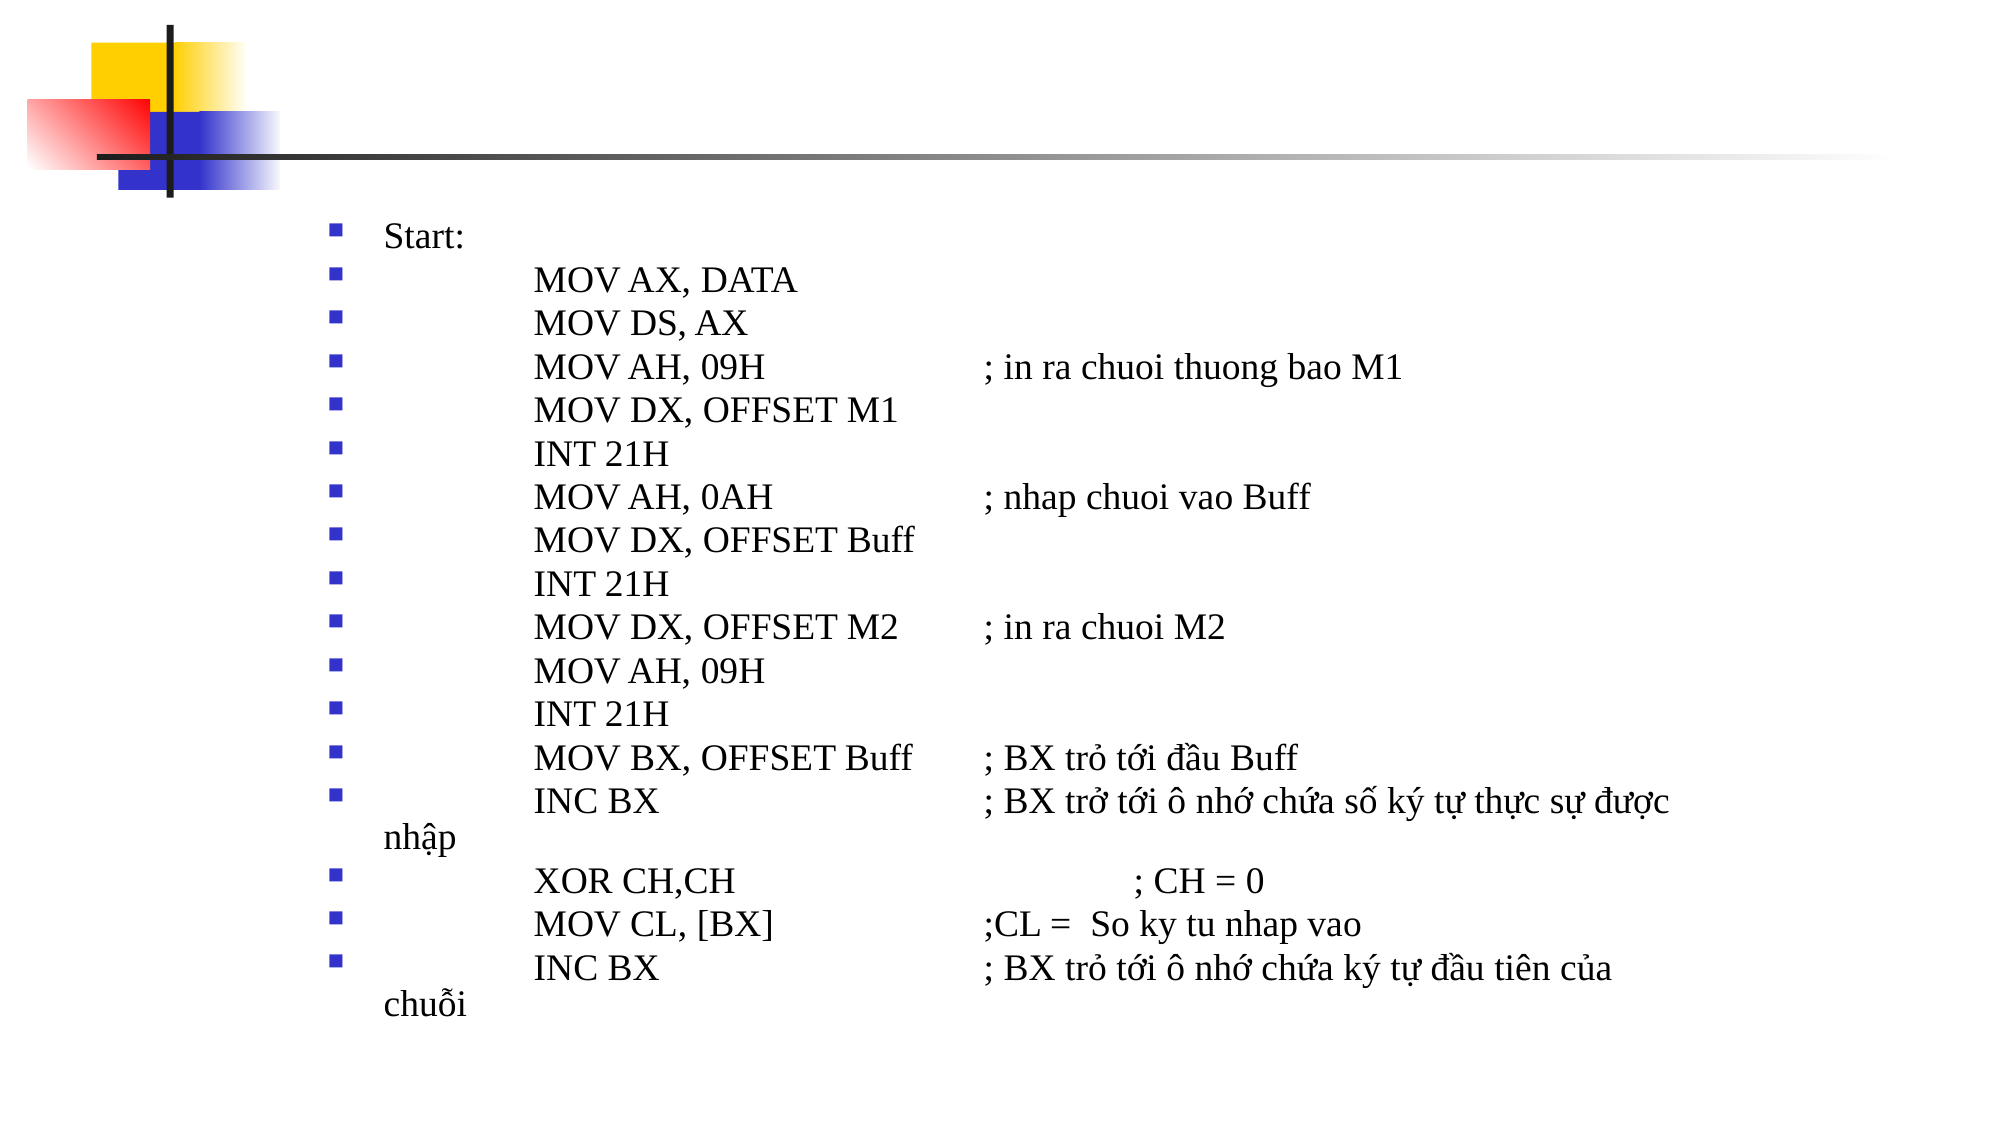

#
Start:
	MOV AX, DATA
	MOV DS, AX
	MOV AH, 09H		; in ra chuoi thuong bao M1
	MOV DX, OFFSET M1
	INT 21H
	MOV AH, 0AH		; nhap chuoi vao Buff
	MOV DX, OFFSET Buff
	INT 21H
	MOV DX, OFFSET M2	; in ra chuoi M2
	MOV AH, 09H
	INT 21H
	MOV BX, OFFSET Buff	; BX trỏ tới đầu Buff
	INC BX			; BX trở tới ô nhớ chứa số ký tự thực sự được nhập
	XOR CH,CH			; CH = 0
	MOV CL, [BX]		;CL =  So ky tu nhap vao
	INC BX			; BX trỏ tới ô nhớ chứa ký tự đầu tiên của chuỗi